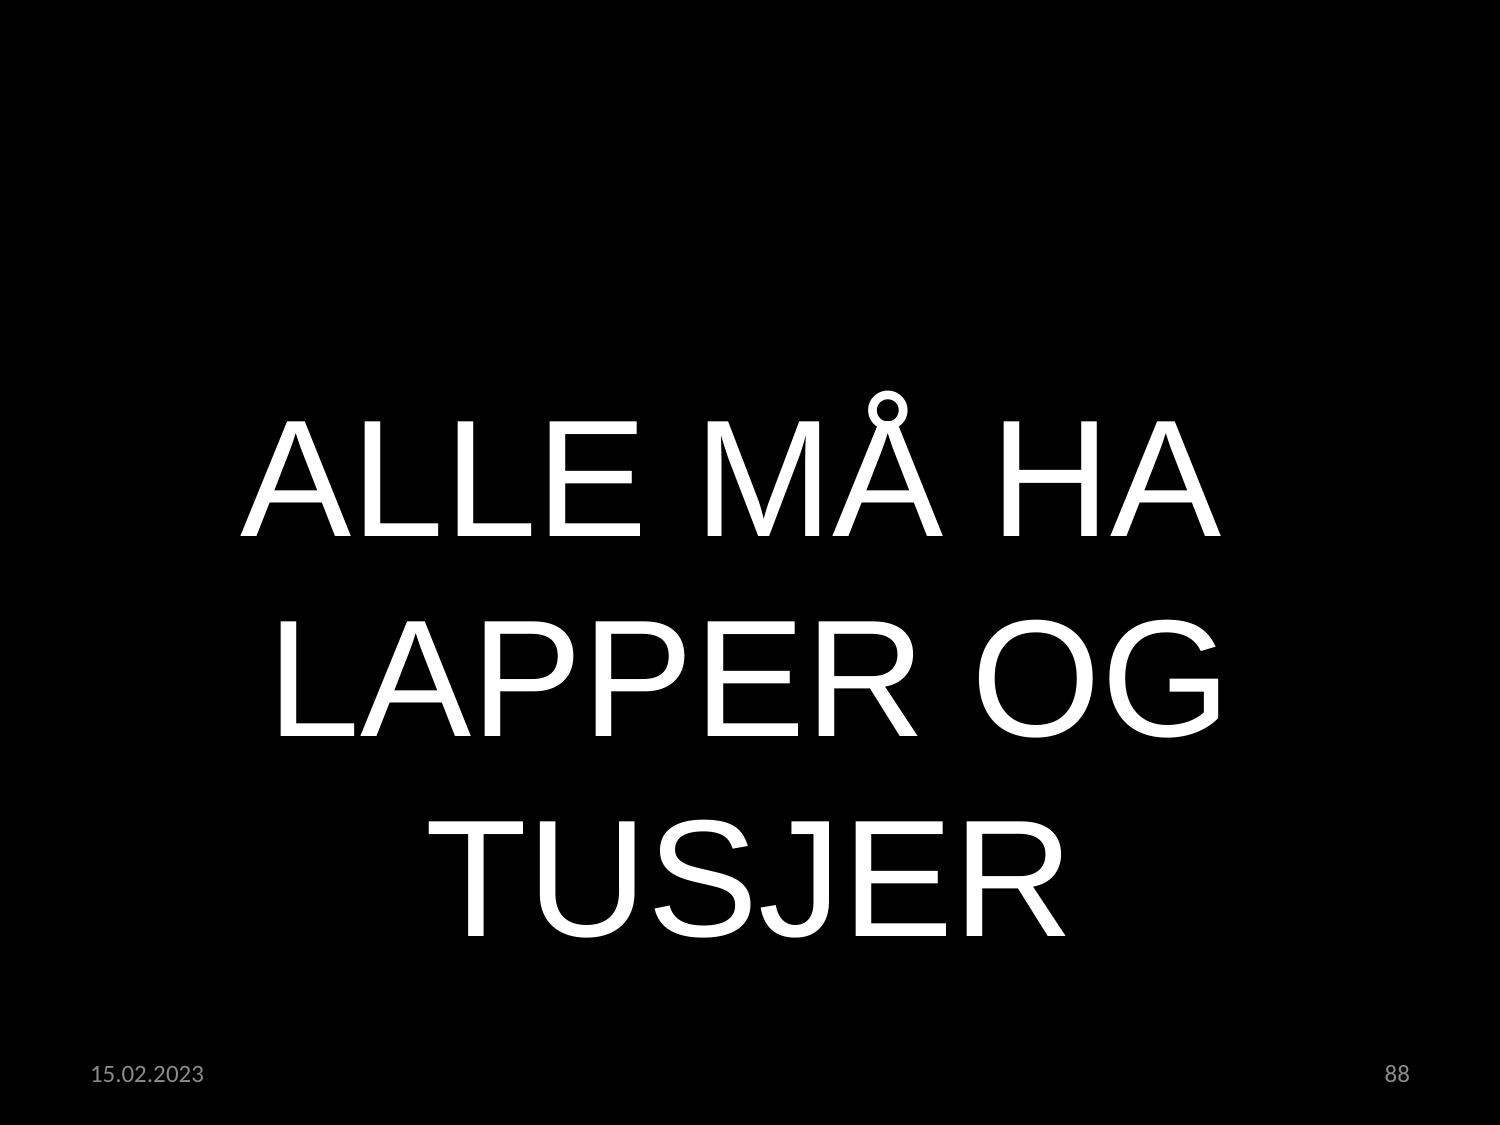

ALLE MÅ HA
LAPPER OG TUSJER
15.02.2023
88